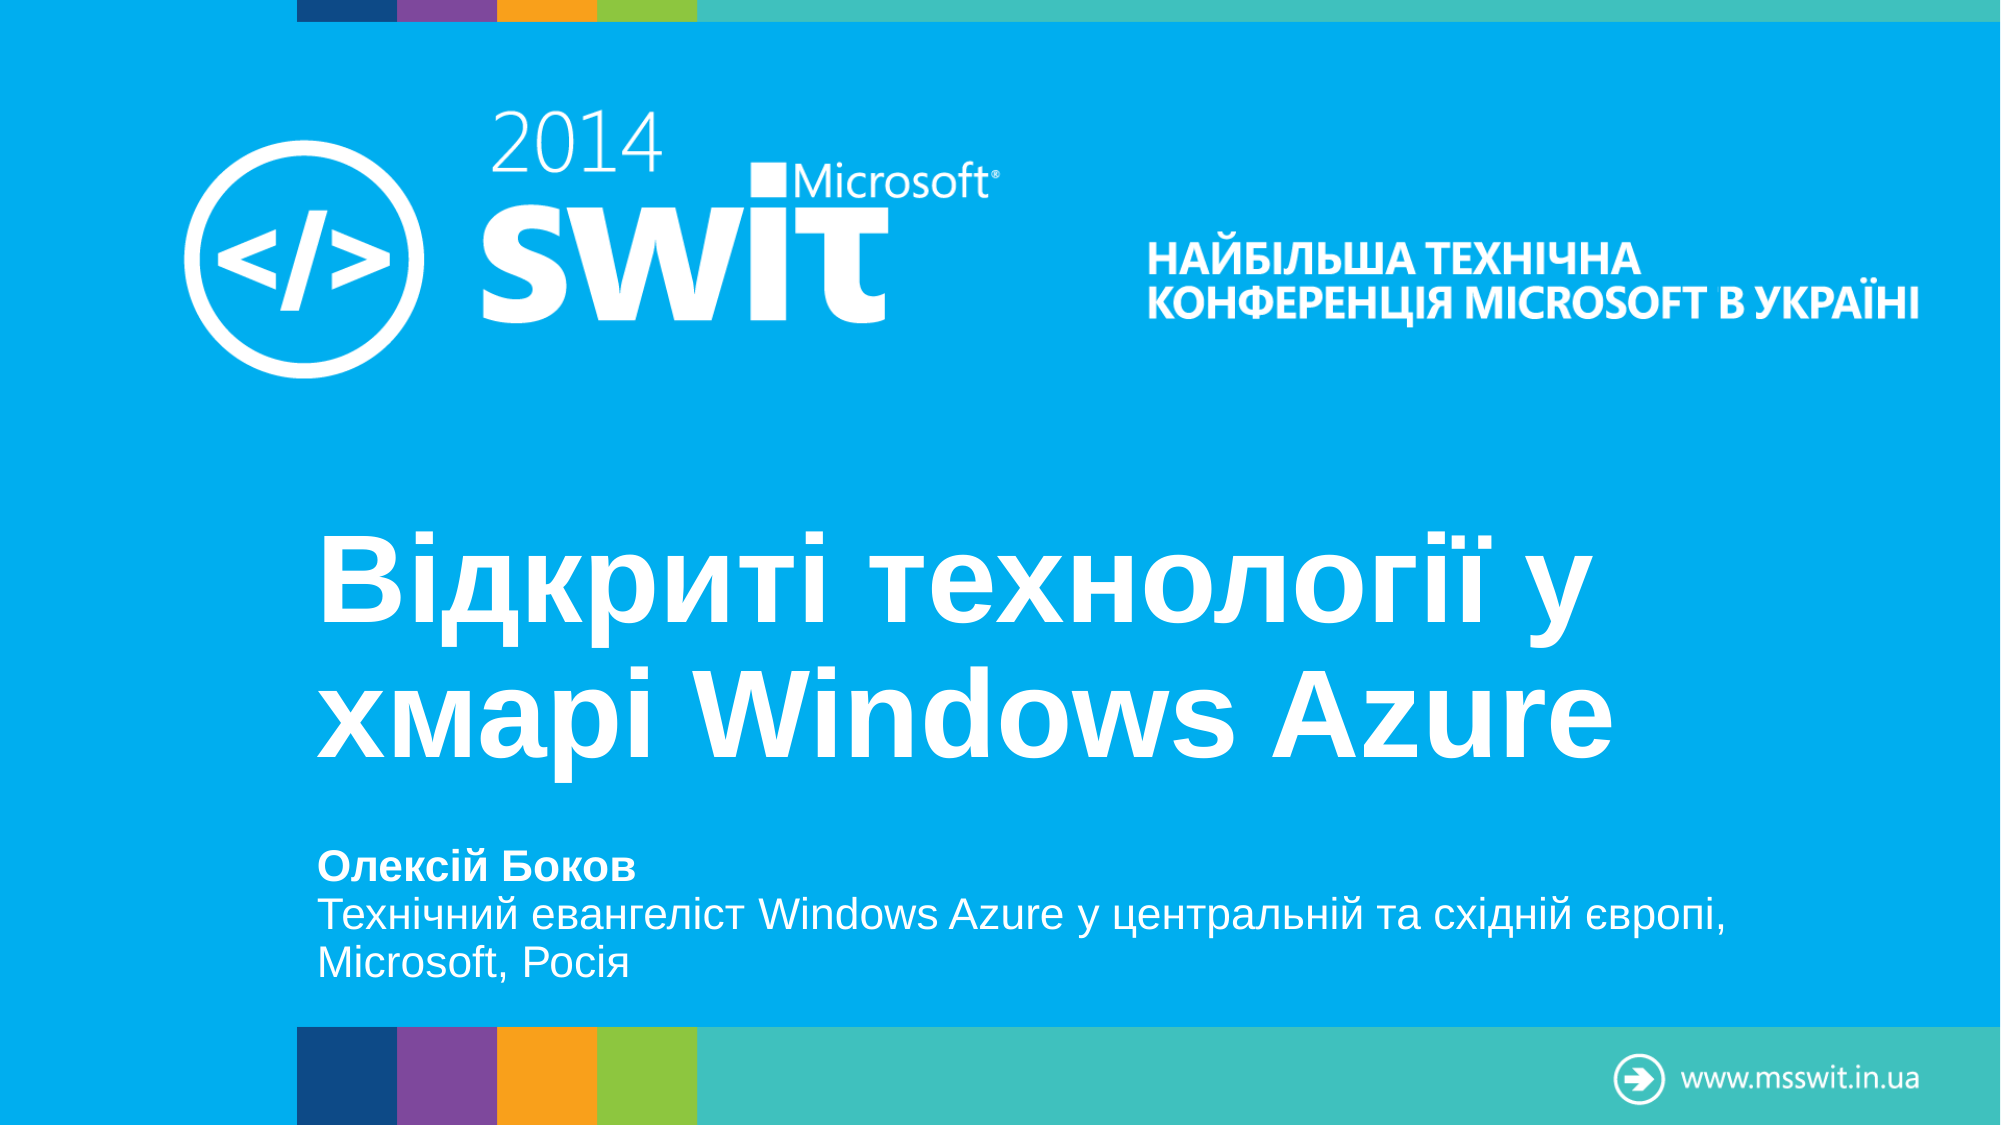

# Відкриті технології у хмарі Windows Azure
Олексій Боков
Технічний евангеліст Windows Azure у центральній та східній європі, Microsoft, Росія